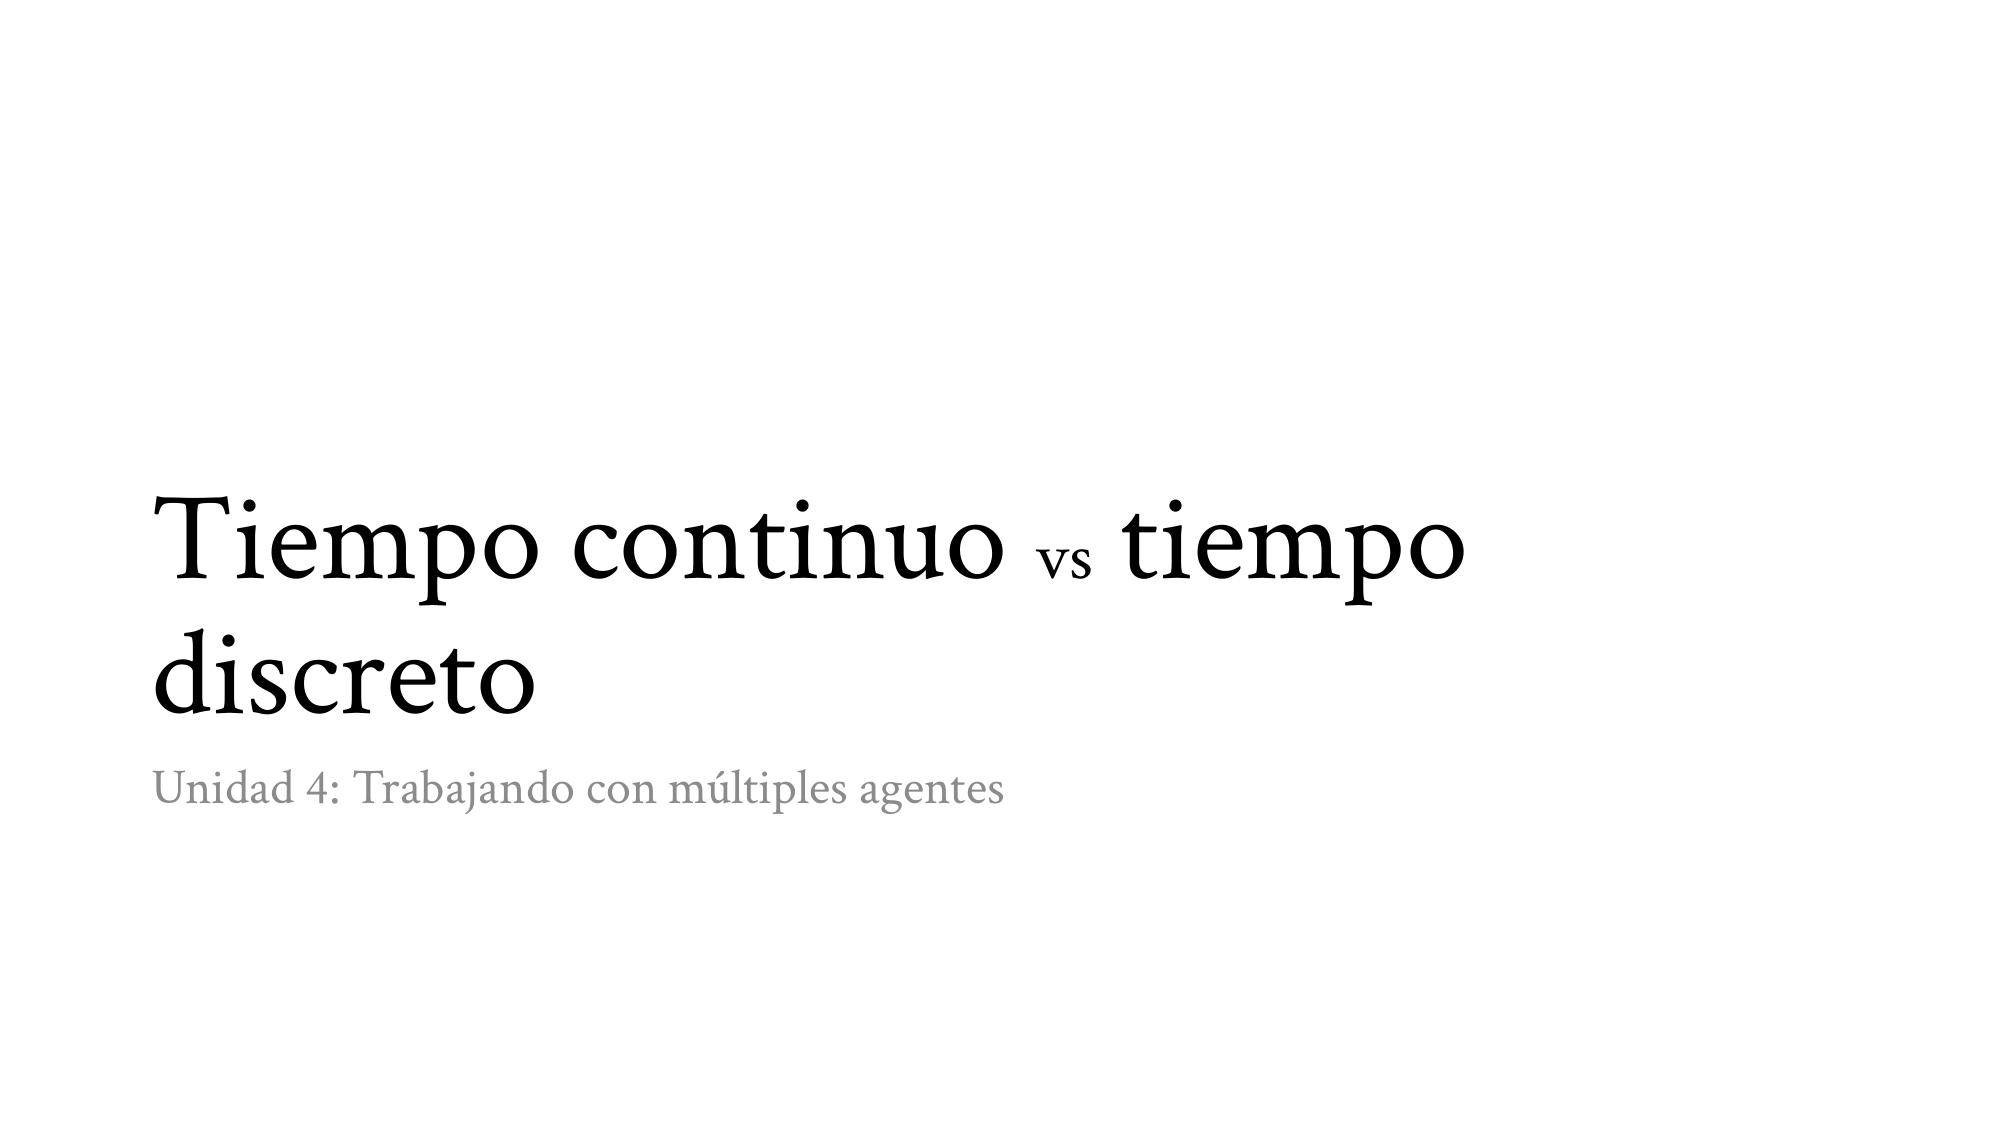

# Tiempo continuo vs tiempo discreto
Unidad 4: Trabajando con múltiples agentes